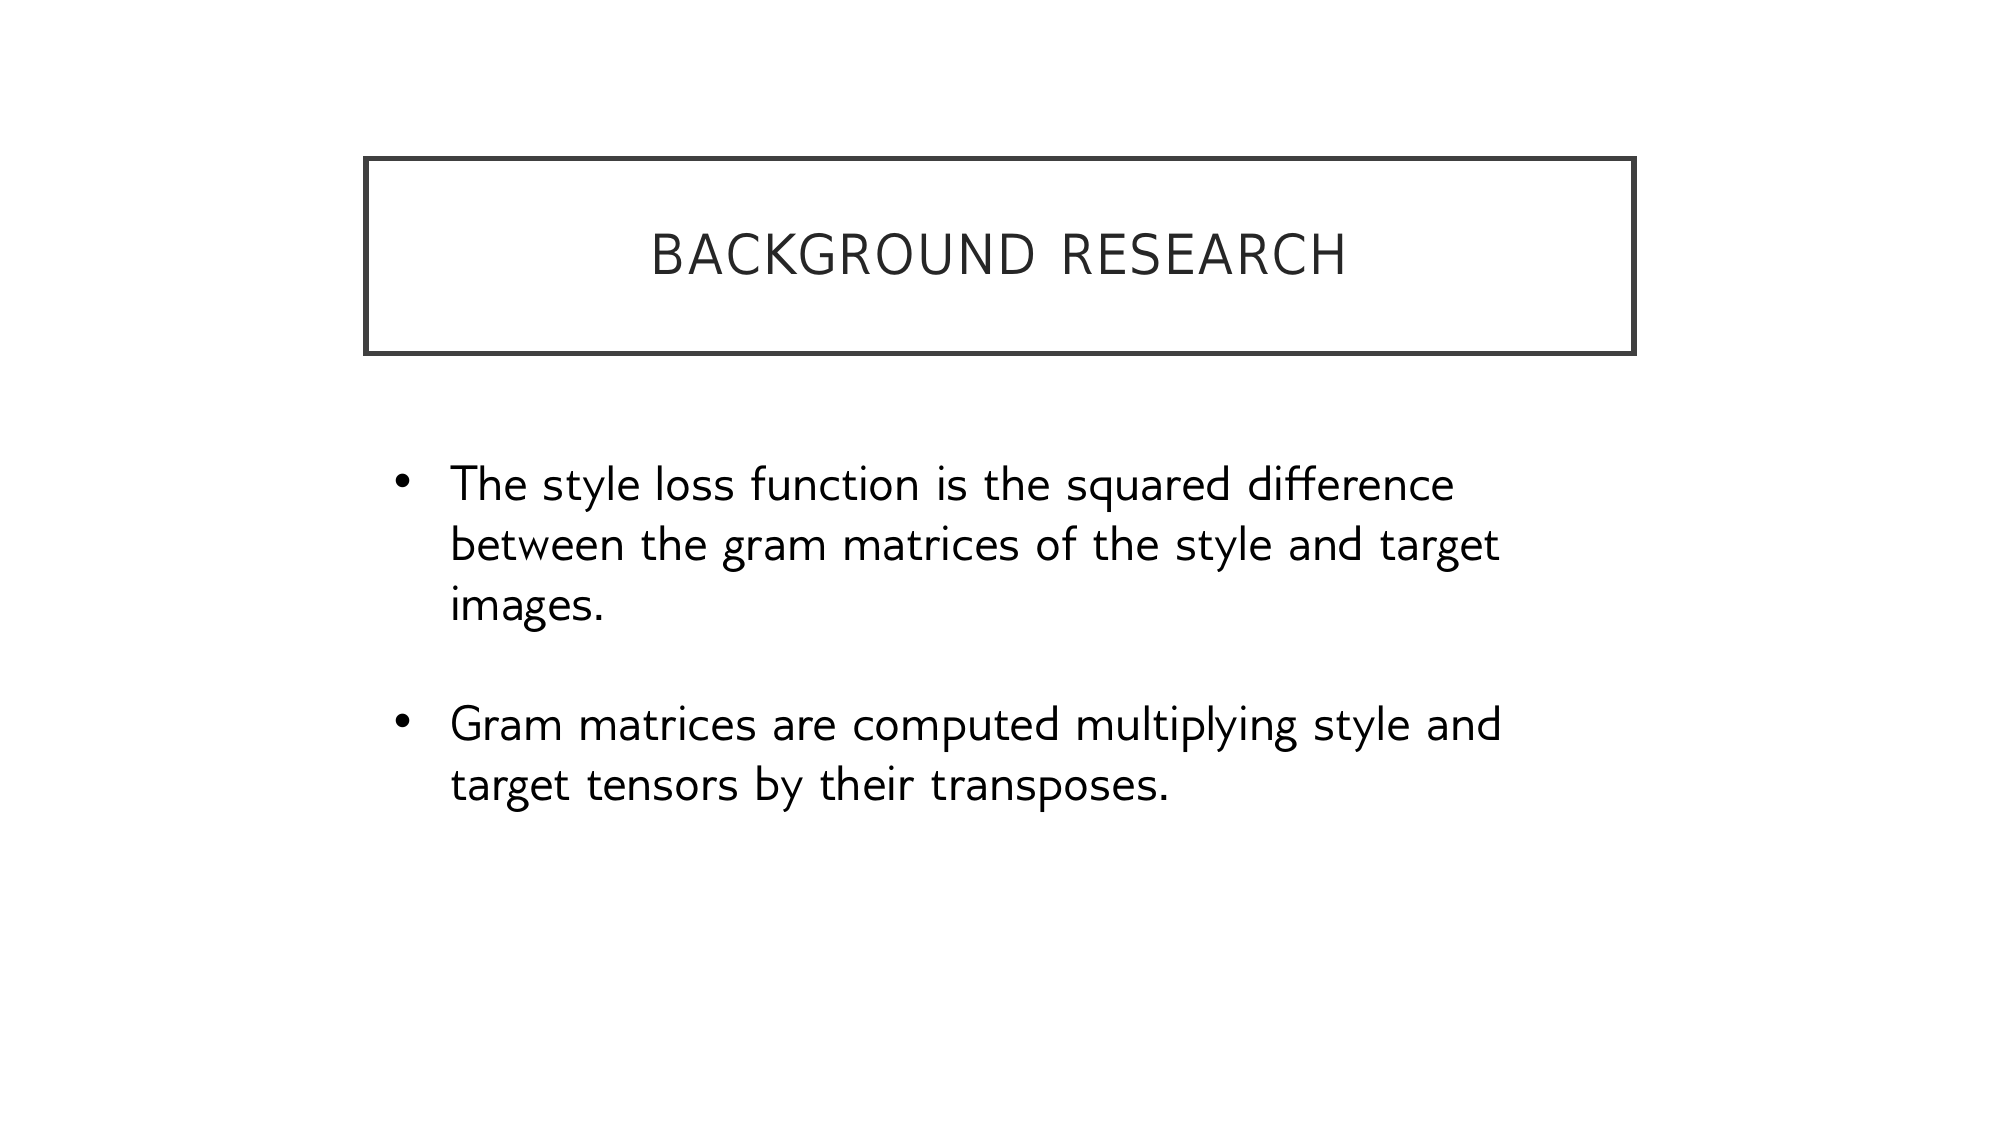

# BACKGROUND RESEARCH
The style loss function is the squared difference between the gram matrices of the style and target images.

Gram matrices are computed multiplying style and target tensors by their transposes.